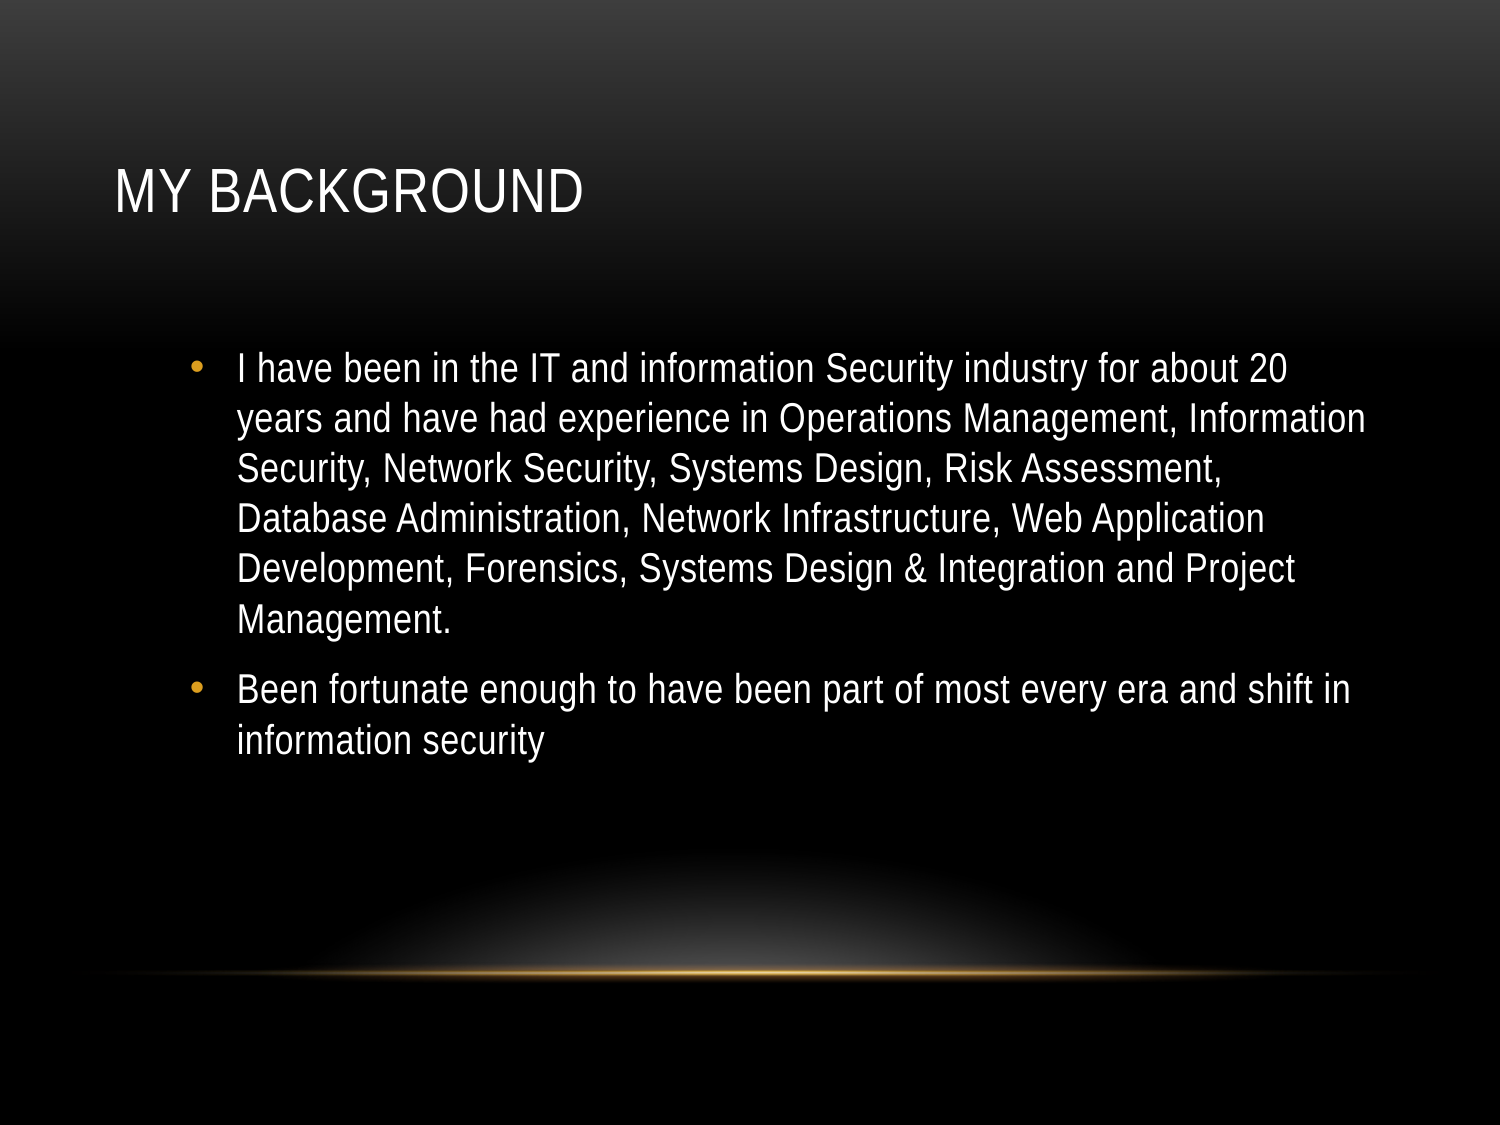

# My background

I have been in the IT and information Security industry for about 20 years and have had experience in Operations Management, Information Security, Network Security, Systems Design, Risk Assessment, Database Administration, Network Infrastructure, Web Application Development, Forensics, Systems Design & Integration and Project Management.
Been fortunate enough to have been part of most every era and shift in information security